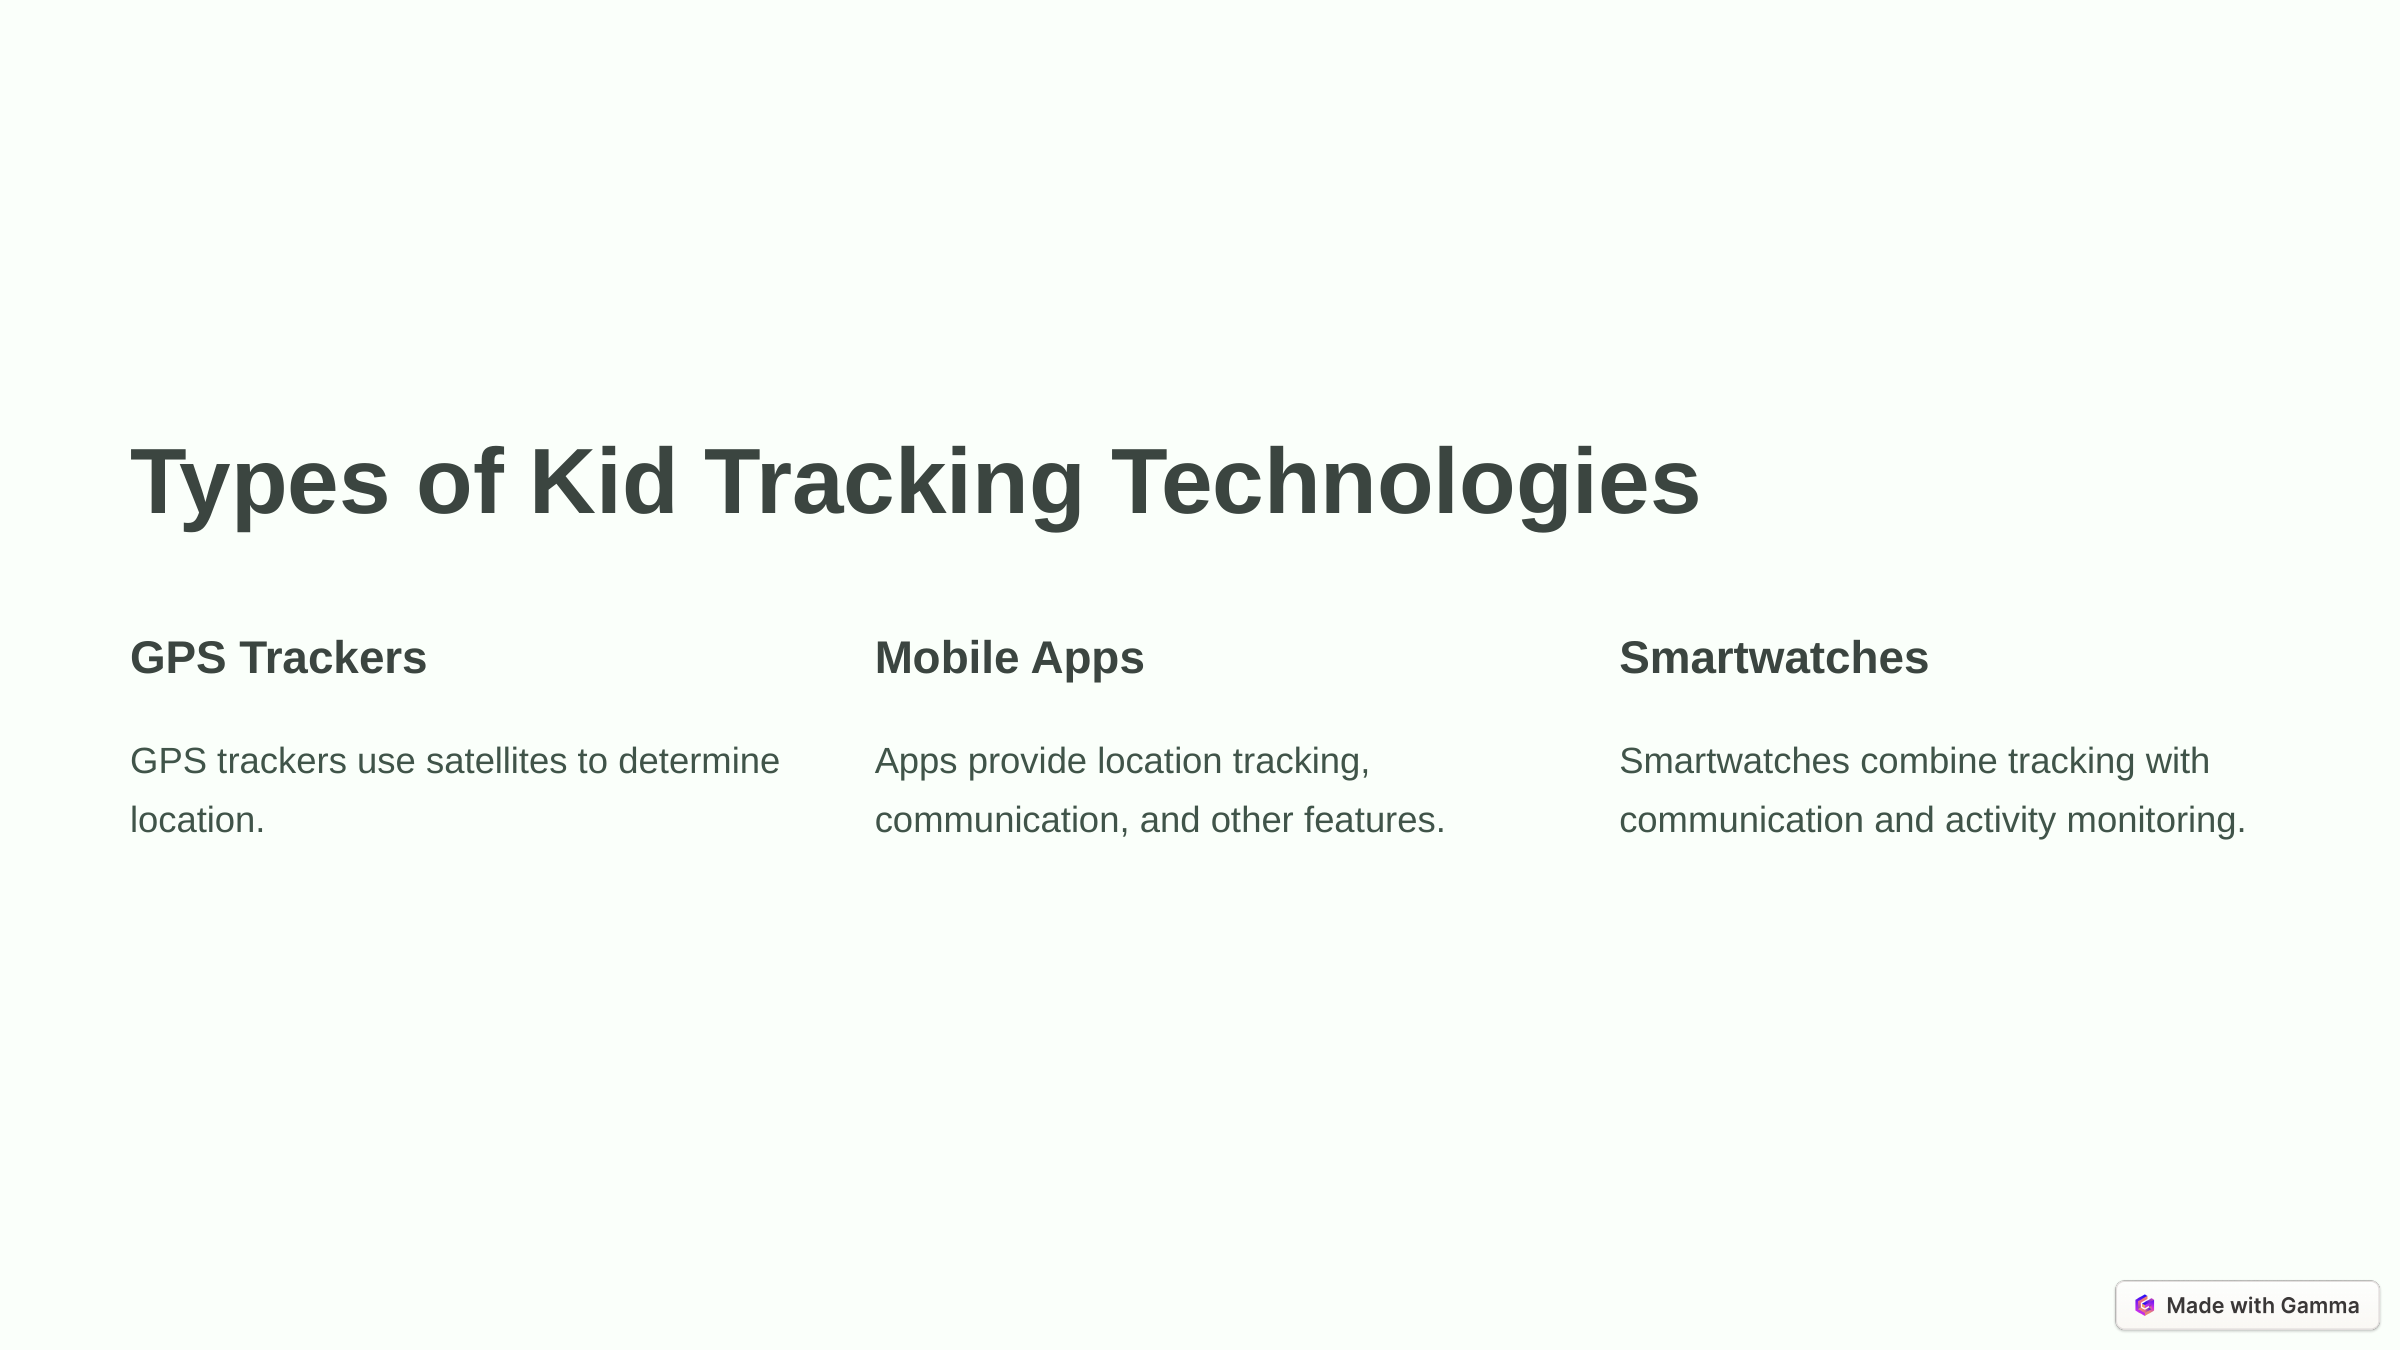

Types of Kid Tracking Technologies
GPS Trackers
Mobile Apps
Smartwatches
GPS trackers use satellites to determine location.
Apps provide location tracking, communication, and other features.
Smartwatches combine tracking with communication and activity monitoring.